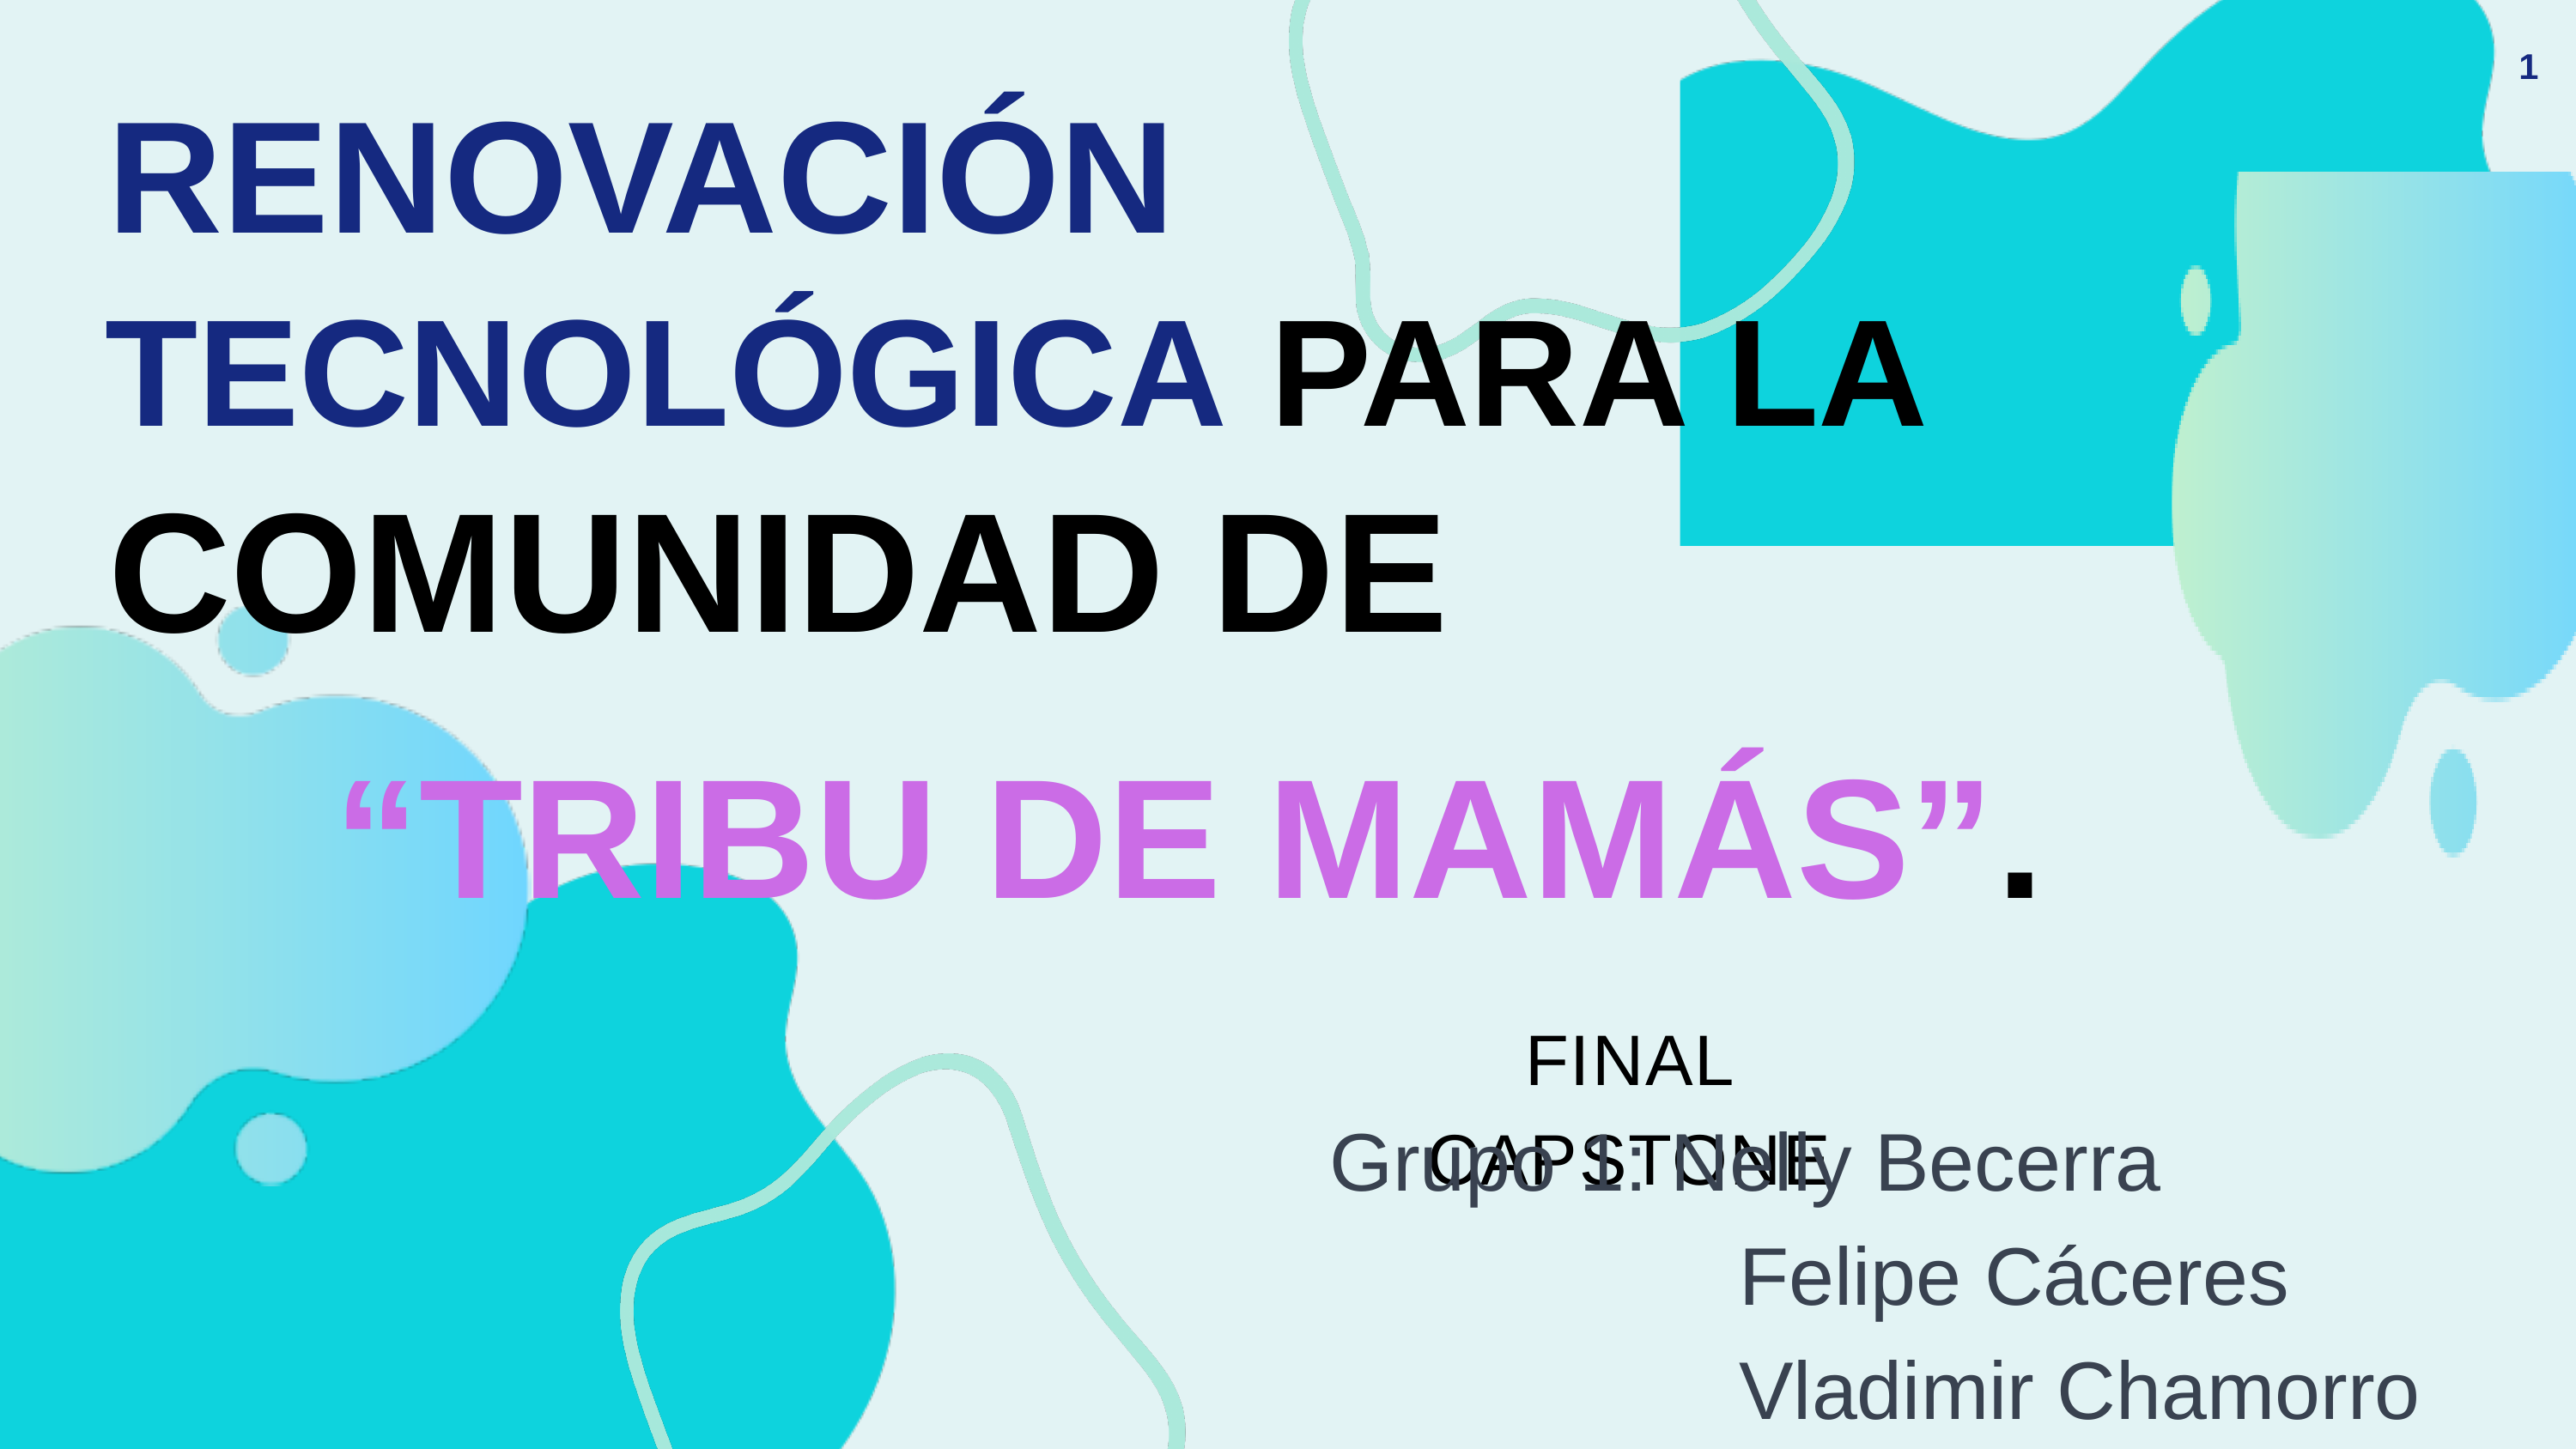

1
RENOVACIÓN

 TECNOLÓGICA PARA LA
COMUNIDAD DE

“TRIBU DE MAMÁS”.

FINAL CAPSTONE

Grupo 1: Nelly Becerra
                  Felipe Cáceres
                  Vladimir Chamorro